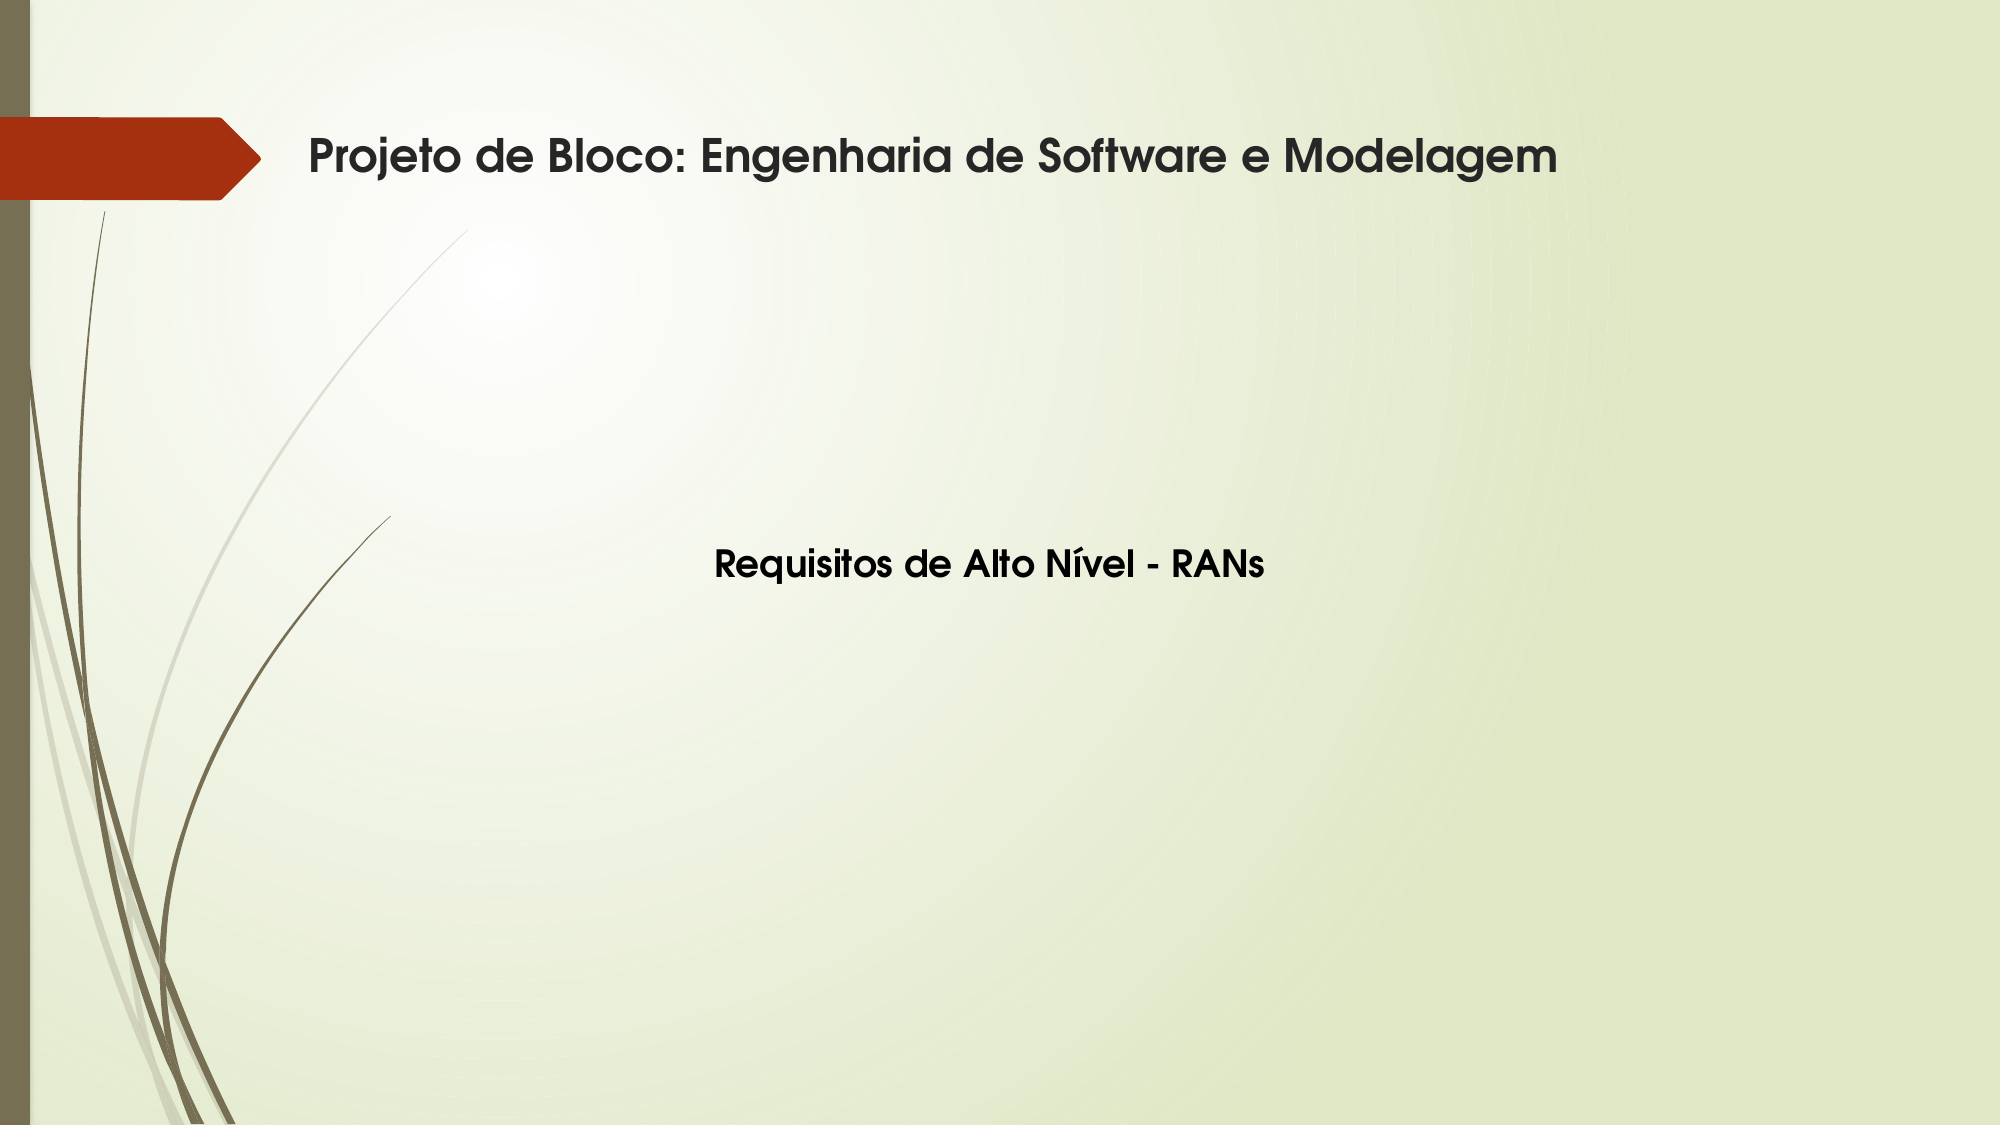

# Projeto de Bloco: Engenharia de Software e Modelagem
Requisitos de Alto Nível - RANs